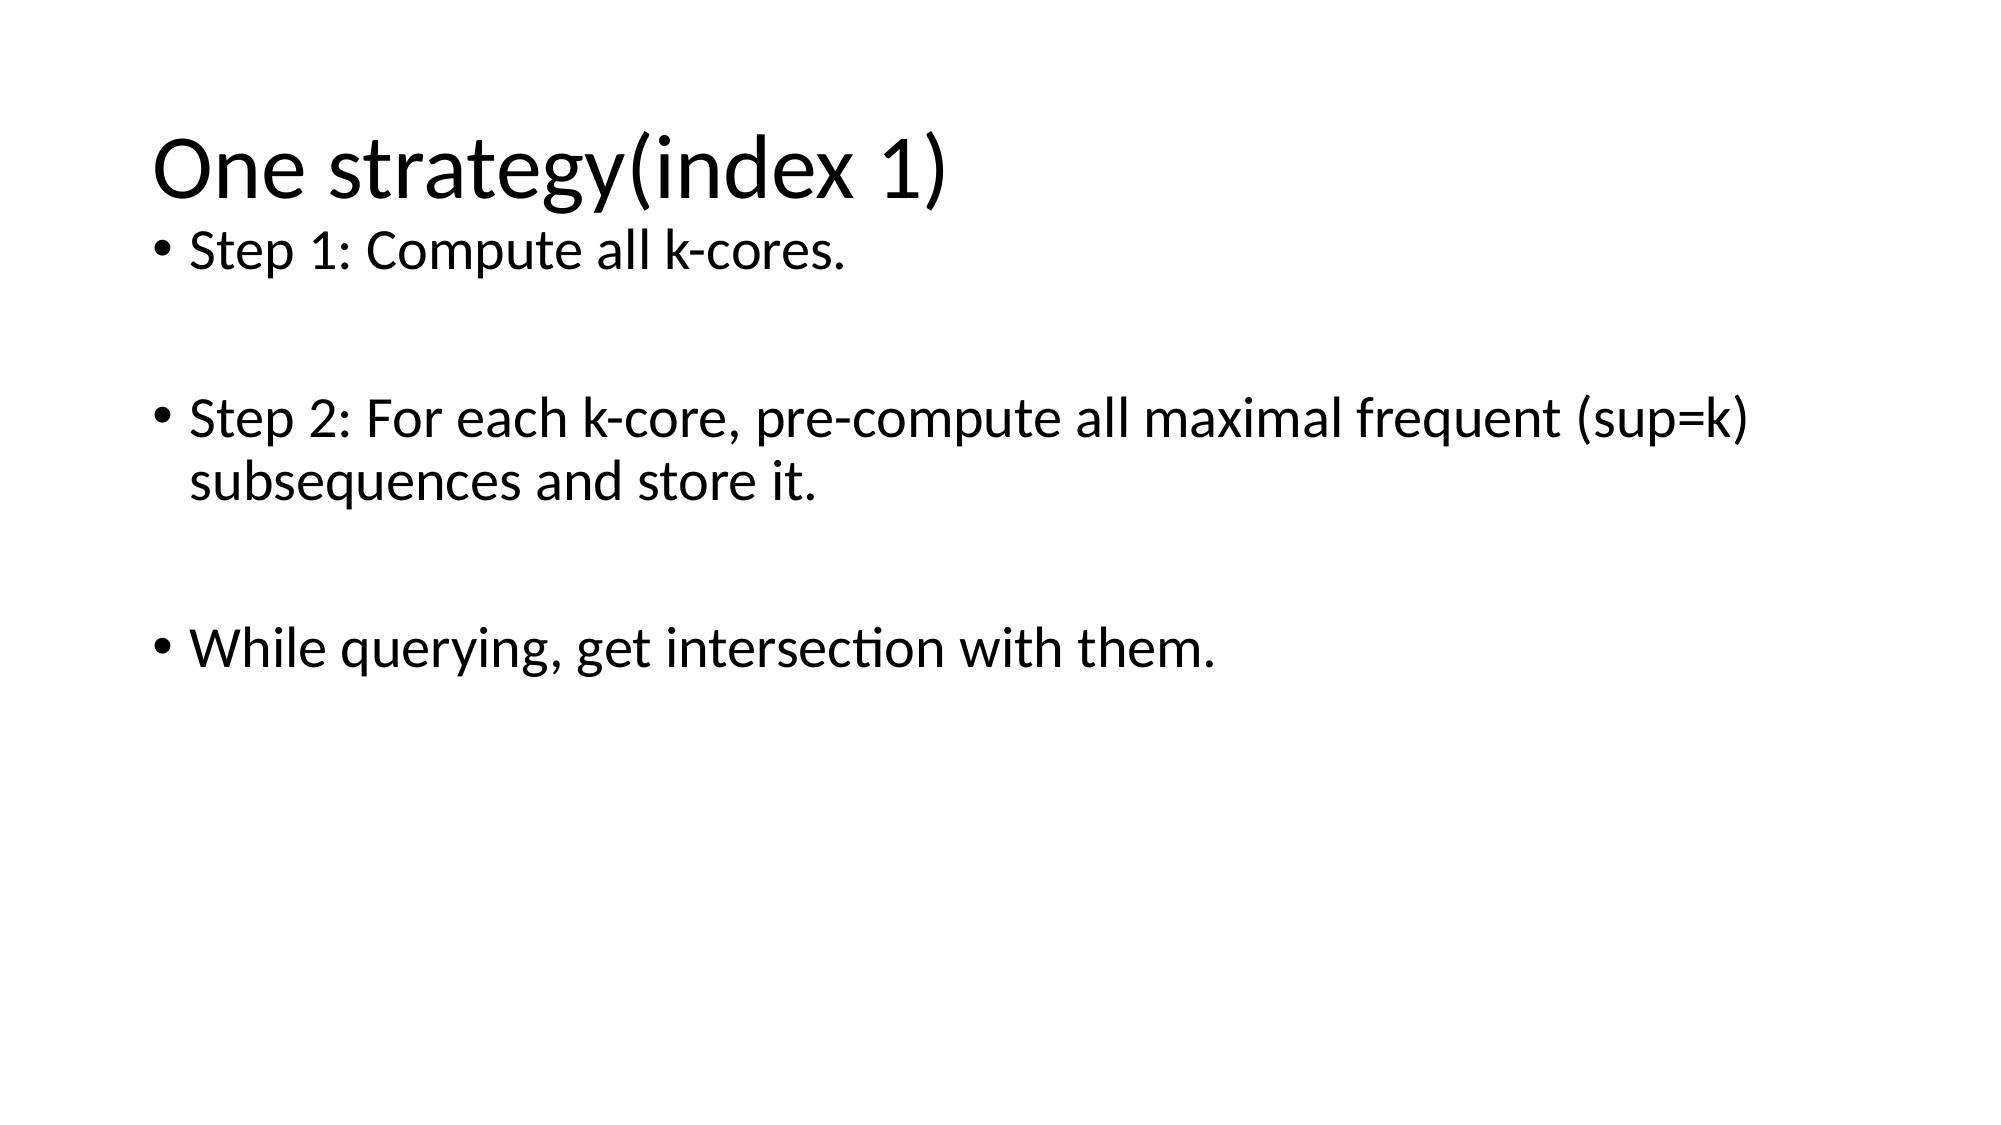

# One strategy(index 1)
Step 1: Compute all k-cores.

Step 2: For each k-core, pre-compute all maximal frequent (sup=k) subsequences and store it.

While querying, get intersection with them.